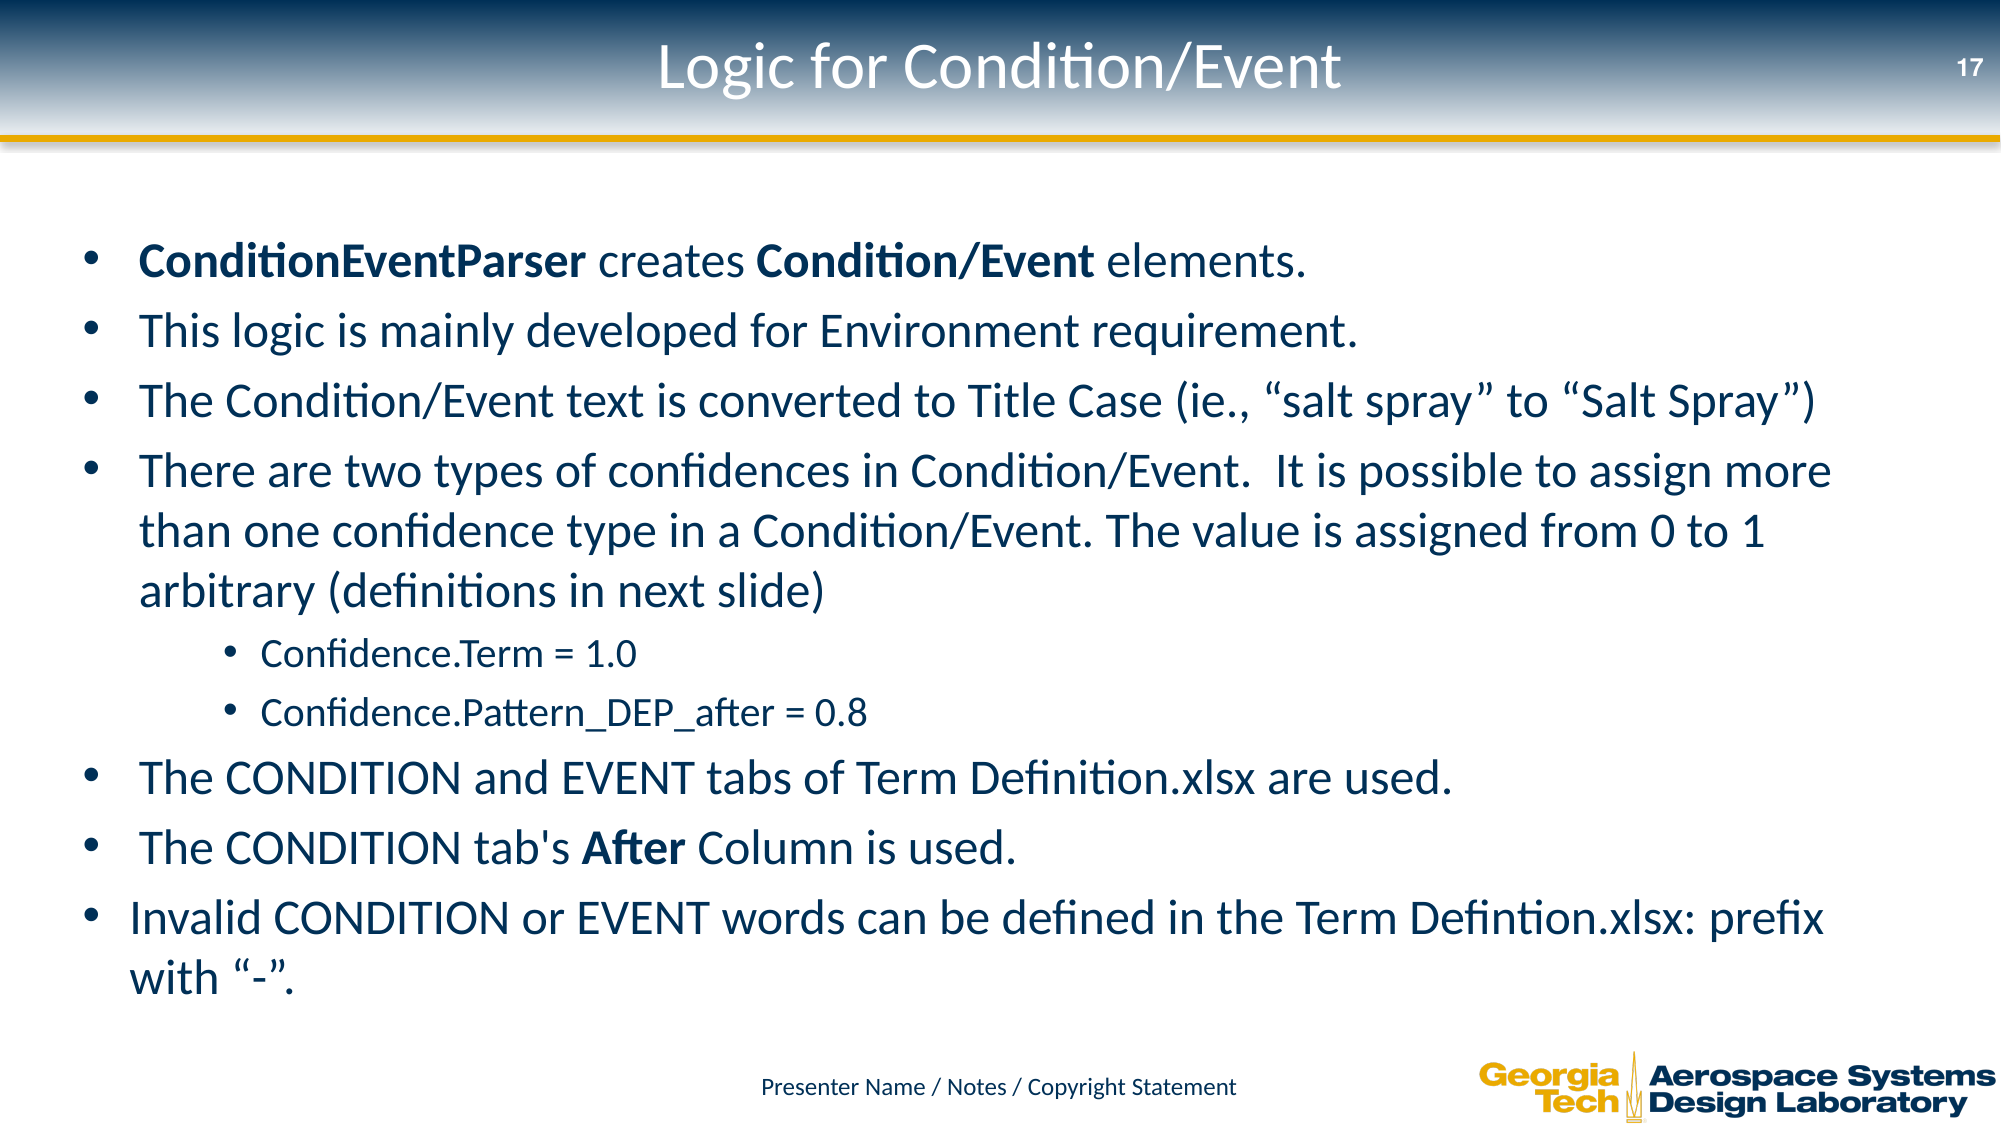

# Logic for Condition/Event
17

ConditionEventParser creates Condition/Event elements.
This logic is mainly developed for Environment requirement.
The Condition/Event text is converted to Title Case (ie., “salt spray” to “Salt Spray”)
There are two types of confidences in Condition/Event.  It is possible to assign more than one confidence type in a Condition/Event. The value is assigned from 0 to 1 arbitrary (definitions in next slide)
Confidence.Term = 1.0
Confidence.Pattern_DEP_after = 0.8
The CONDITION and EVENT tabs of Term Definition.xlsx are used.
The CONDITION tab's After Column is used.
Invalid CONDITION or EVENT words can be defined in the Term Defintion.xlsx: prefix with “-”.

Presenter Name / Notes / Copyright Statement